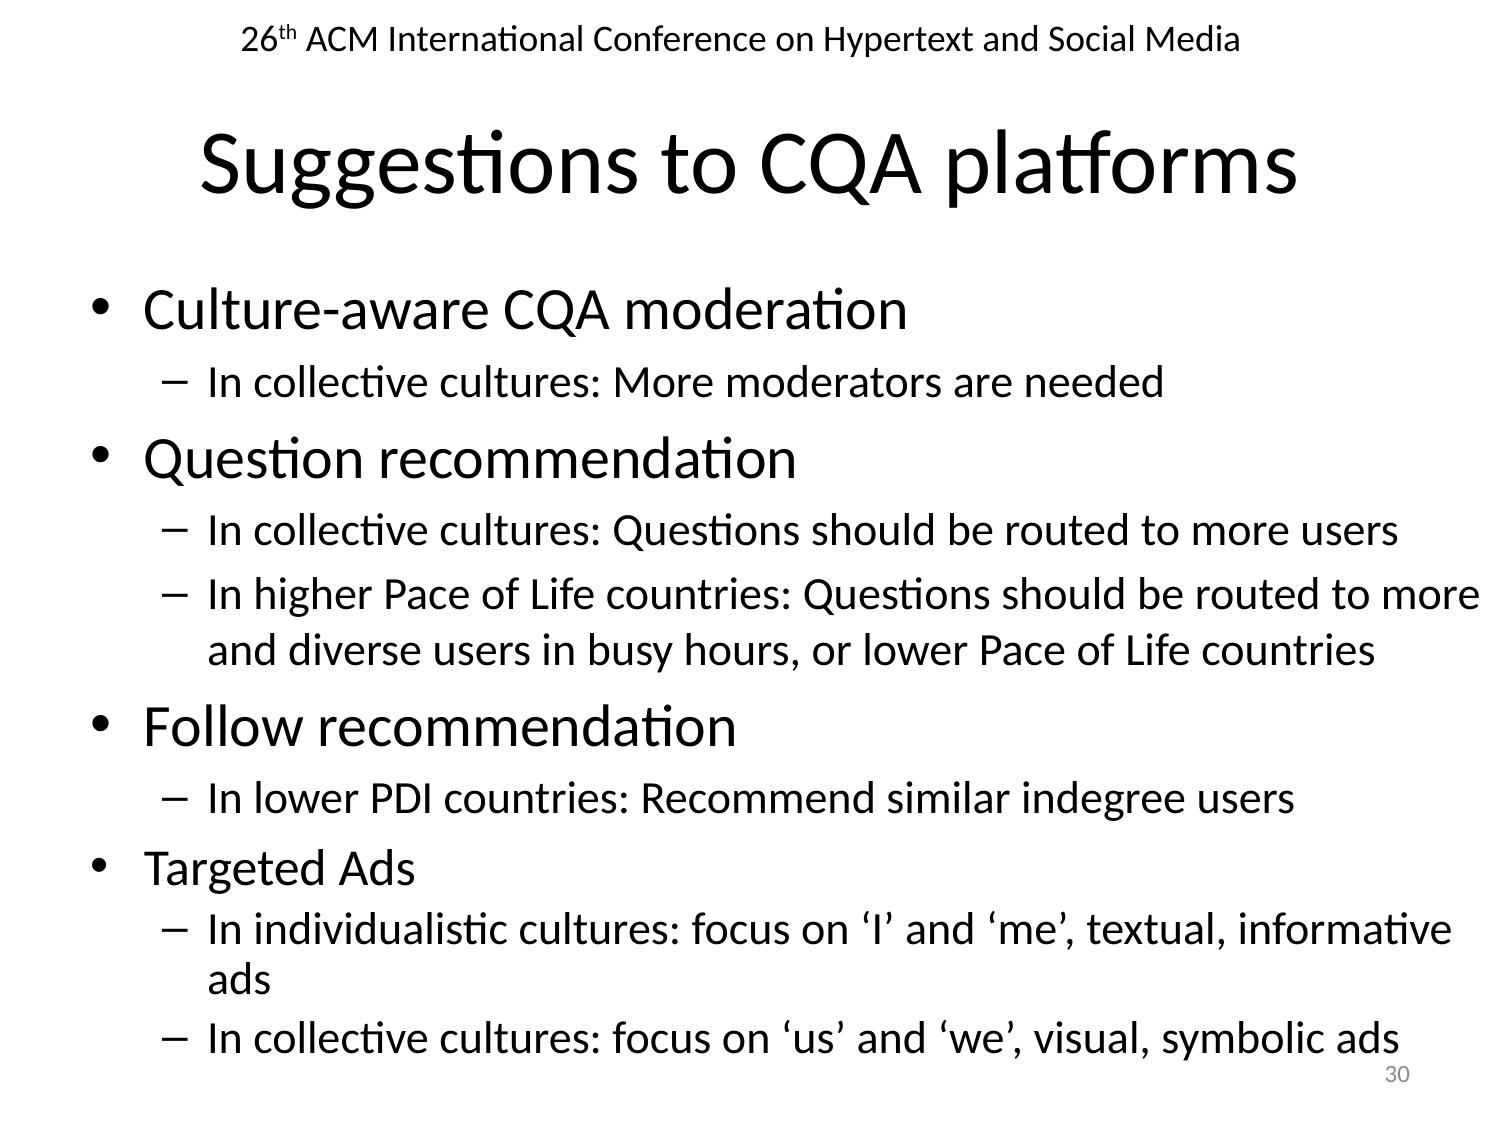

# Suggestions to CQA platforms
Culture-aware CQA moderation
In collective cultures: More moderators are needed
Question recommendation
In collective cultures: Questions should be routed to more users
In higher Pace of Life countries: Questions should be routed to more and diverse users in busy hours, or lower Pace of Life countries
Follow recommendation
In lower PDI countries: Recommend similar indegree users
Targeted Ads
In individualistic cultures: focus on ‘I’ and ‘me’, textual, informative ads
In collective cultures: focus on ‘us’ and ‘we’, visual, symbolic ads
30